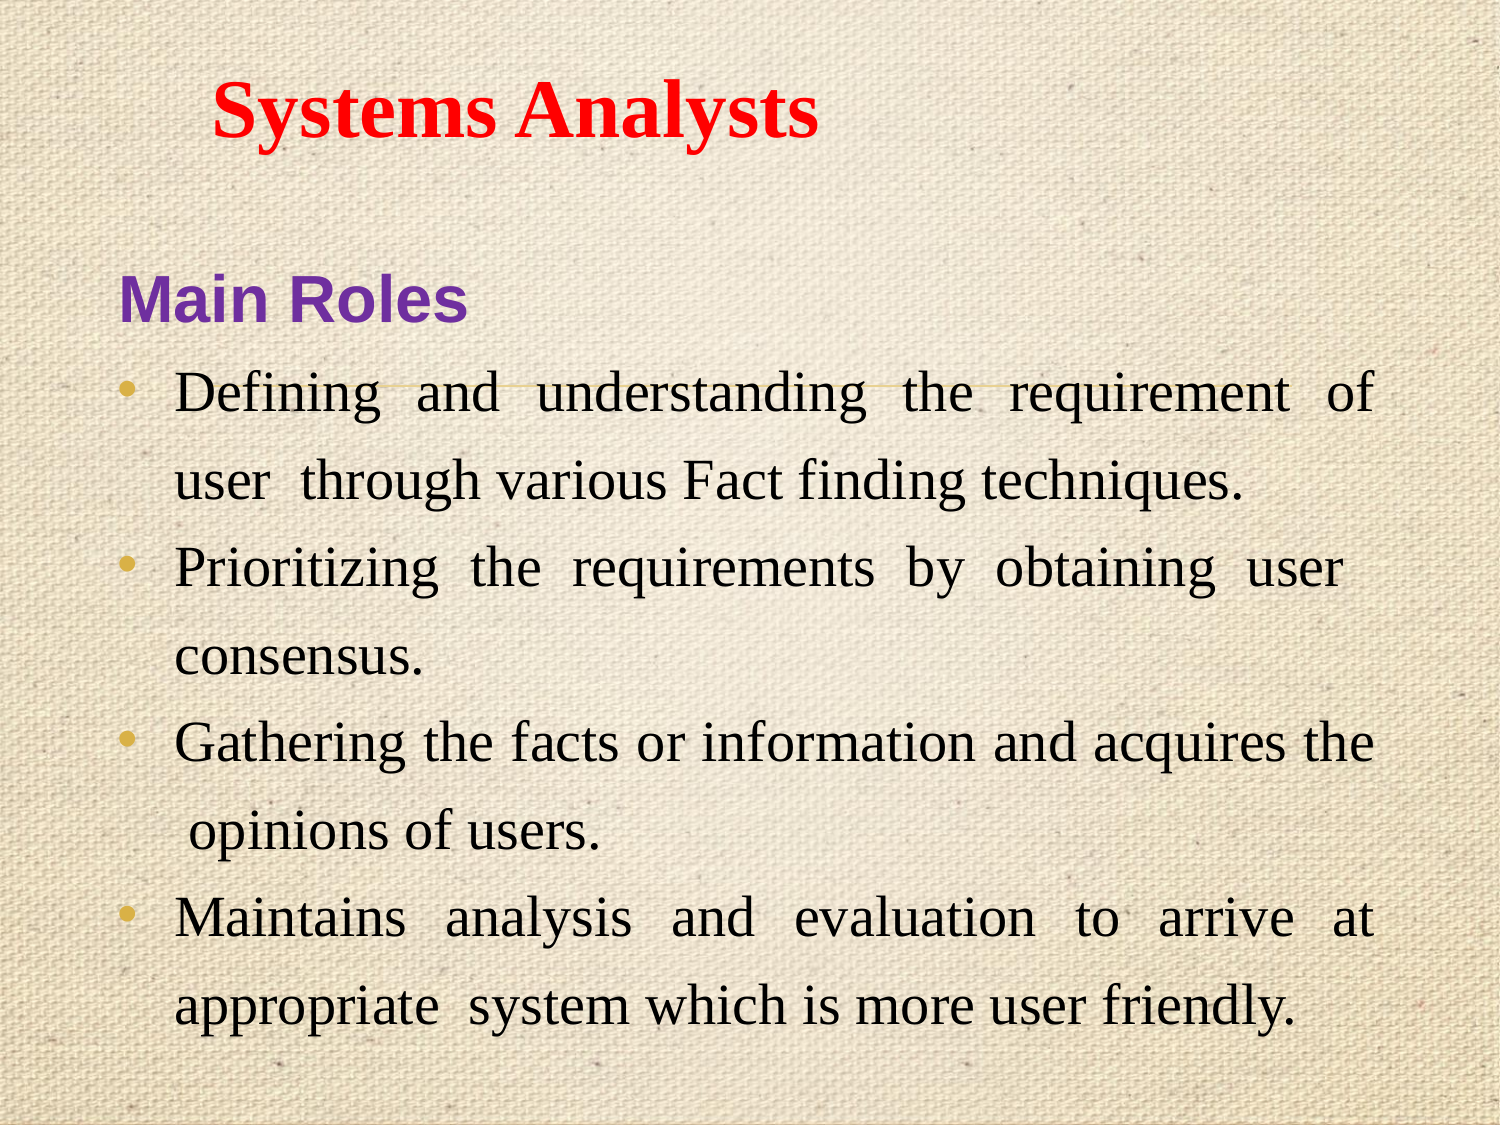

# Systems Analysts
Main Roles
Defining and understanding the requirement of user  through various Fact finding techniques.
Prioritizing the requirements by obtaining user  consensus.
Gathering the facts or information and acquires the  opinions of users.
Maintains analysis and evaluation to arrive at appropriate  system which is more user friendly.